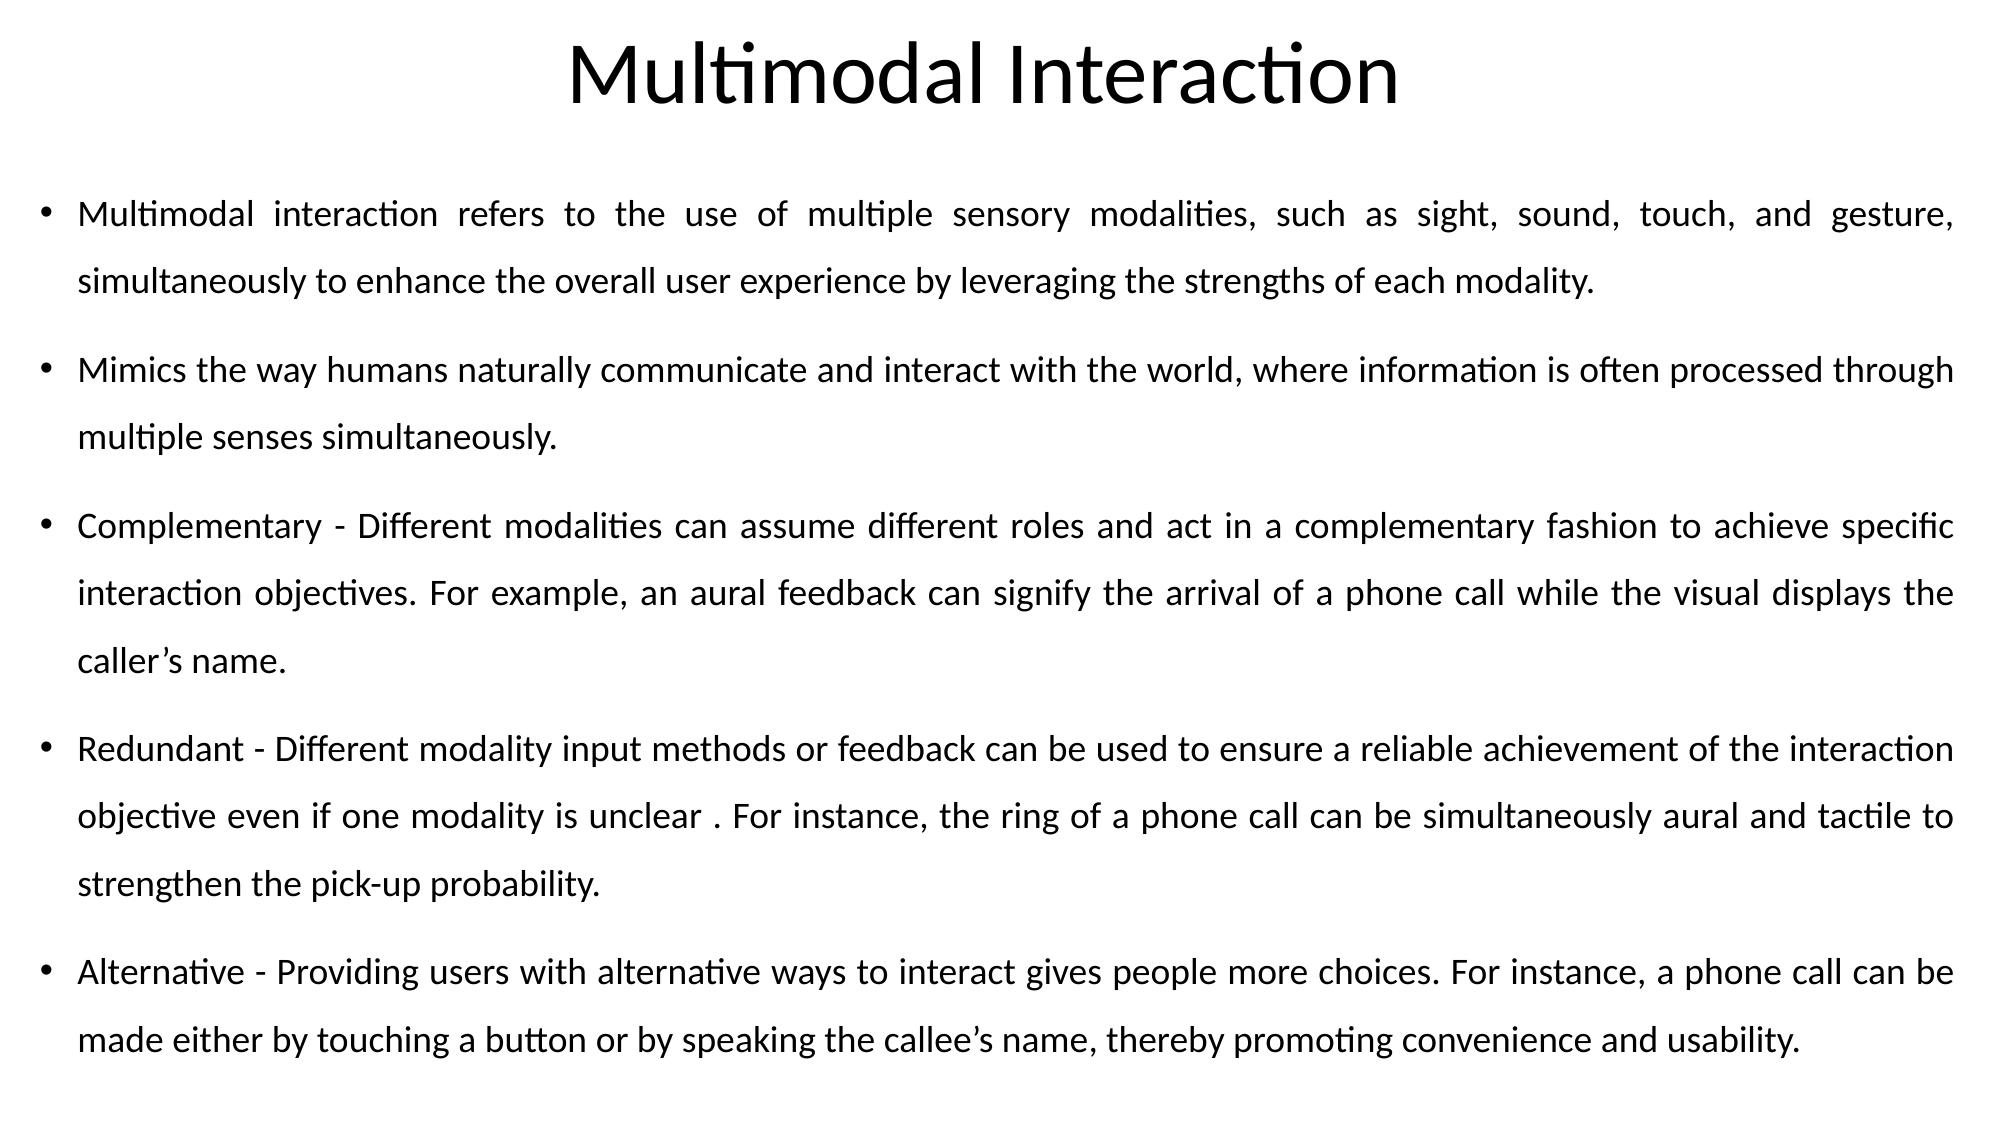

# Multimodal Interaction
Multimodal interaction refers to the use of multiple sensory modalities, such as sight, sound, touch, and gesture, simultaneously to enhance the overall user experience by leveraging the strengths of each modality.
Mimics the way humans naturally communicate and interact with the world, where information is often processed through multiple senses simultaneously.
Complementary - Different modalities can assume different roles and act in a complementary fashion to achieve specific interaction objectives. For example, an aural feedback can signify the arrival of a phone call while the visual displays the caller’s name.
Redundant - Different modality input methods or feedback can be used to ensure a reliable achievement of the interaction objective even if one modality is unclear . For instance, the ring of a phone call can be simultaneously aural and tactile to strengthen the pick-up probability.
Alternative - Providing users with alternative ways to interact gives people more choices. For instance, a phone call can be made either by touching a button or by speaking the callee’s name, thereby promoting convenience and usability.